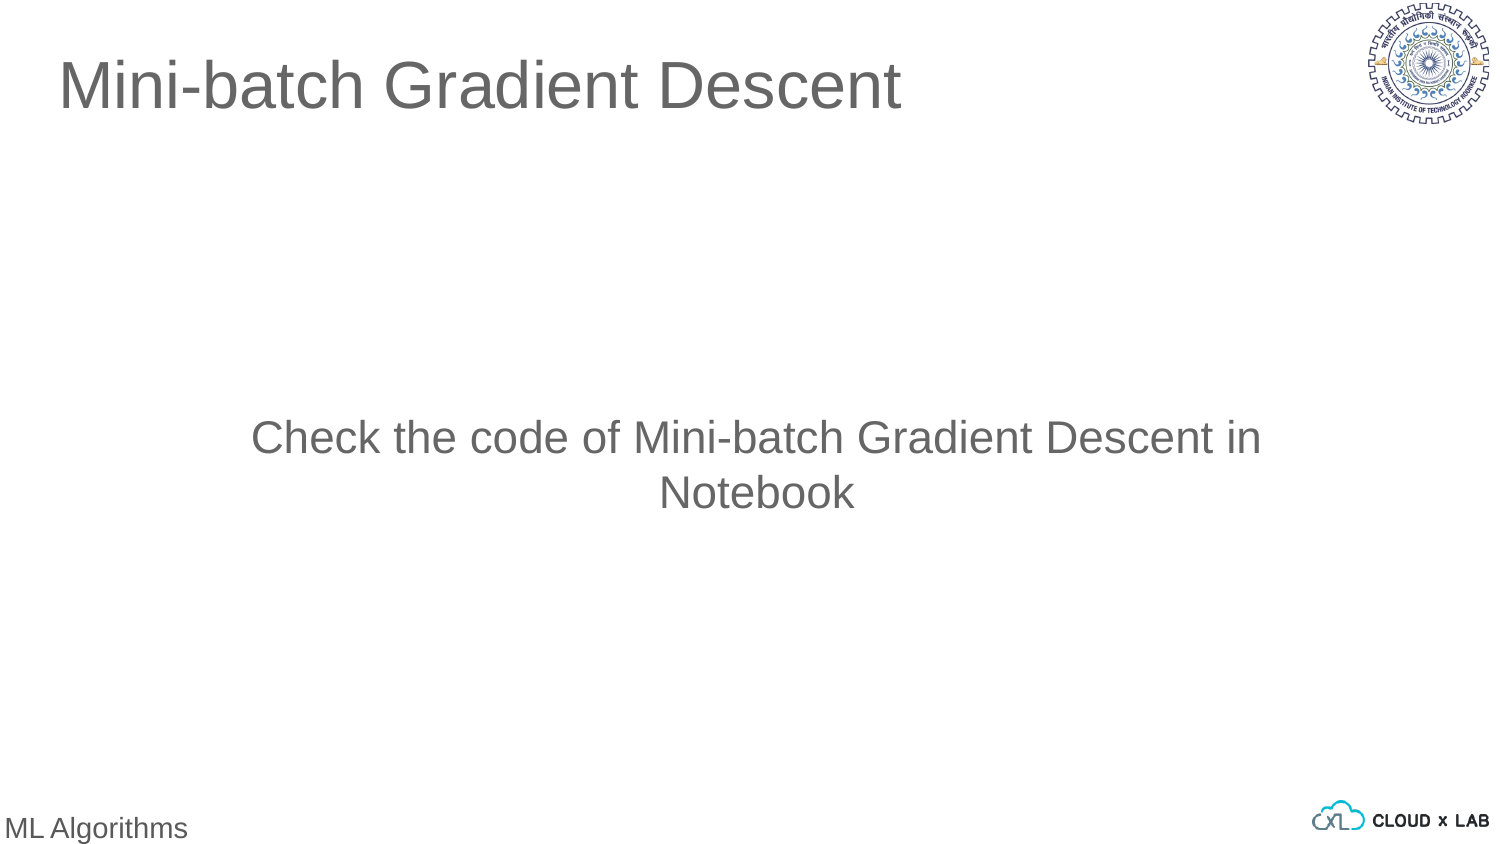

Mini-batch Gradient Descent
Check the code of Mini-batch Gradient Descent in Notebook